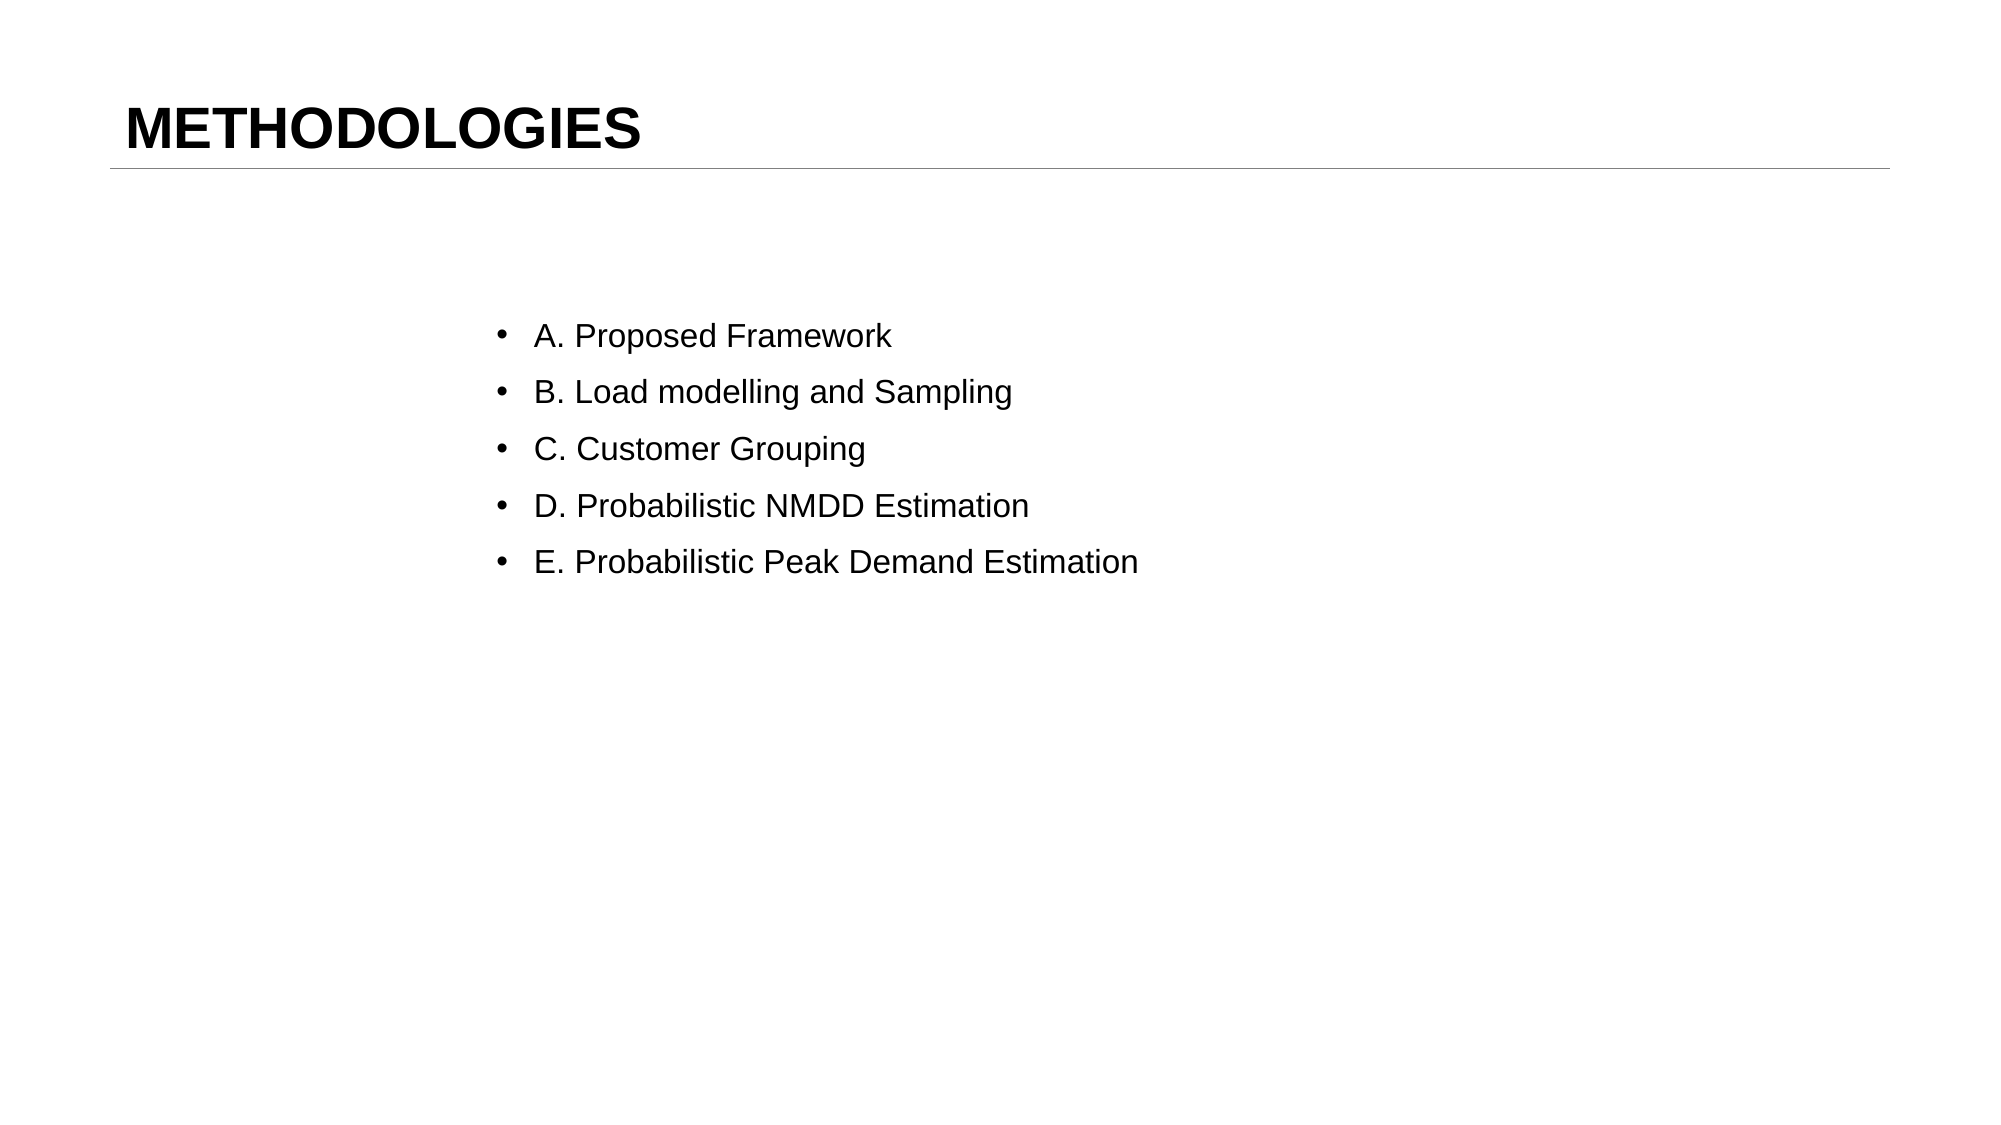

# METHODOLOGIES
A. Proposed Framework
B. Load modelling and Sampling
C. Customer Grouping
D. Probabilistic NMDD Estimation
E. Probabilistic Peak Demand Estimation
20